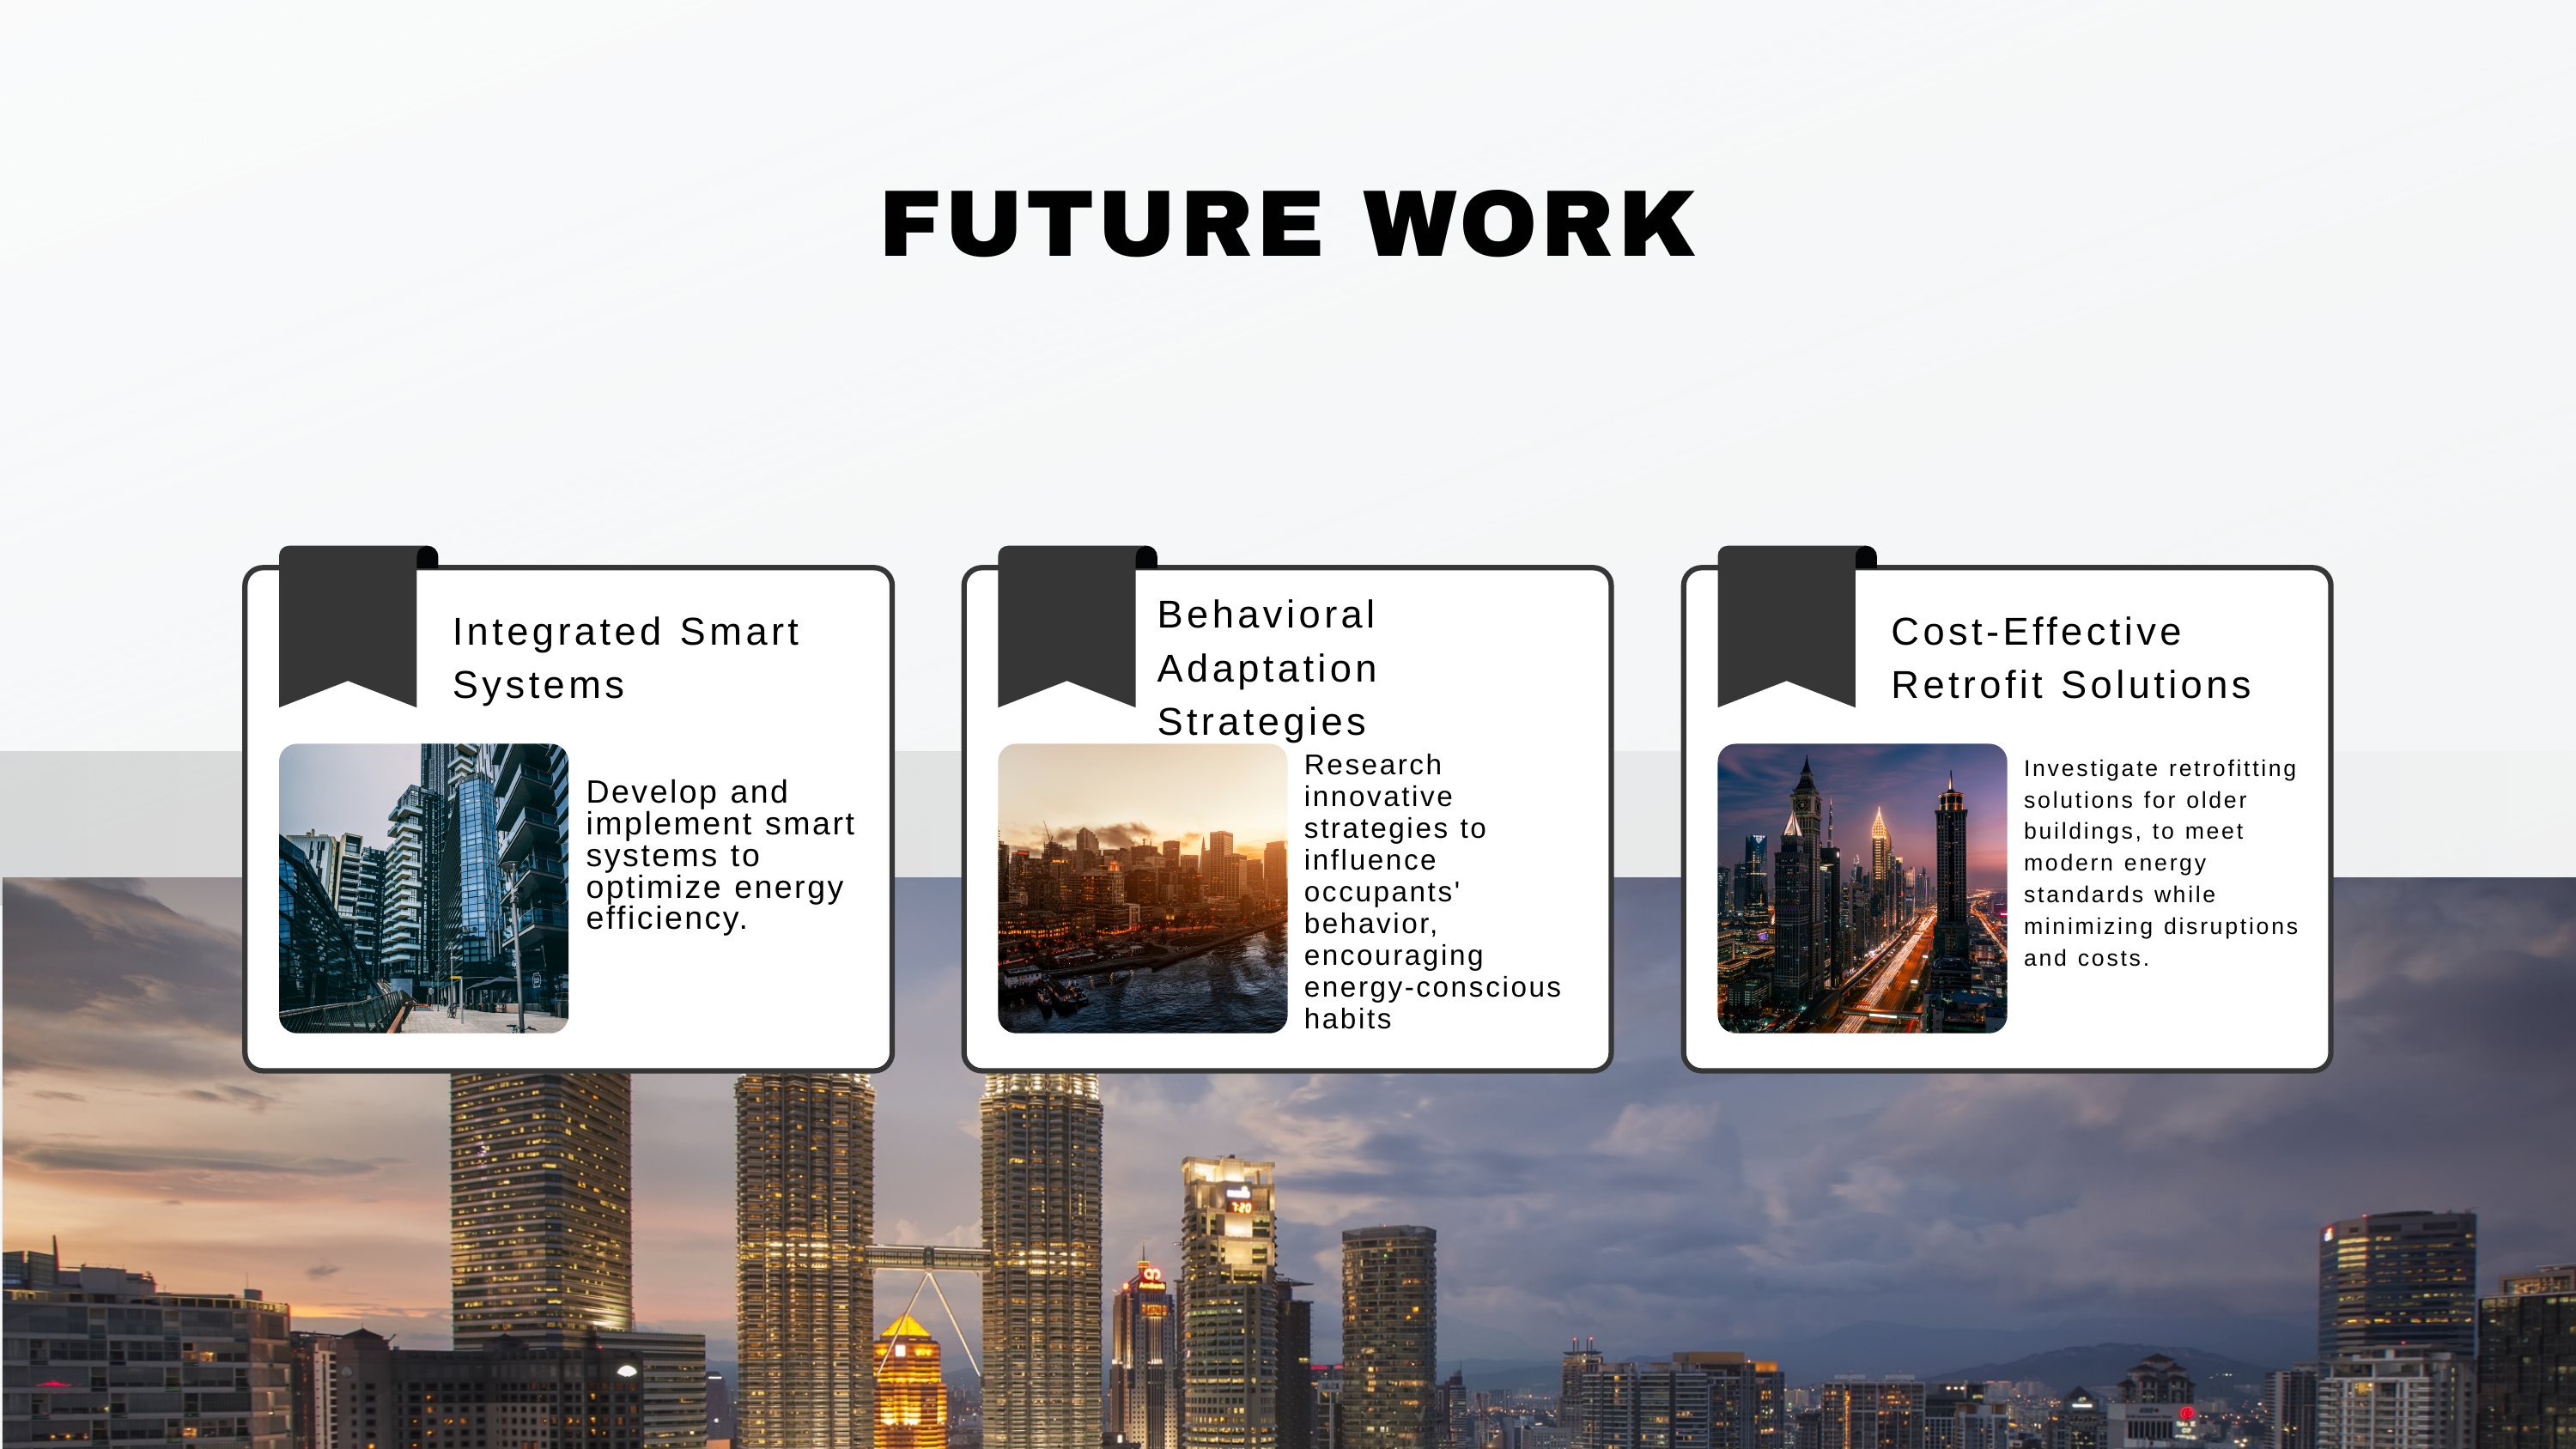

FUTURE WORK

Behavioral Adaptation Strategies
Integrated Smart Systems
Cost-Effective Retrofit Solutions

Research innovative strategies to influence occupants' behavior, encouraging energy-conscious habits
Investigate retrofitting solutions for older buildings, to meet modern energy standards while minimizing disruptions and costs.
Develop and implement smart systems to optimize energy efficiency.